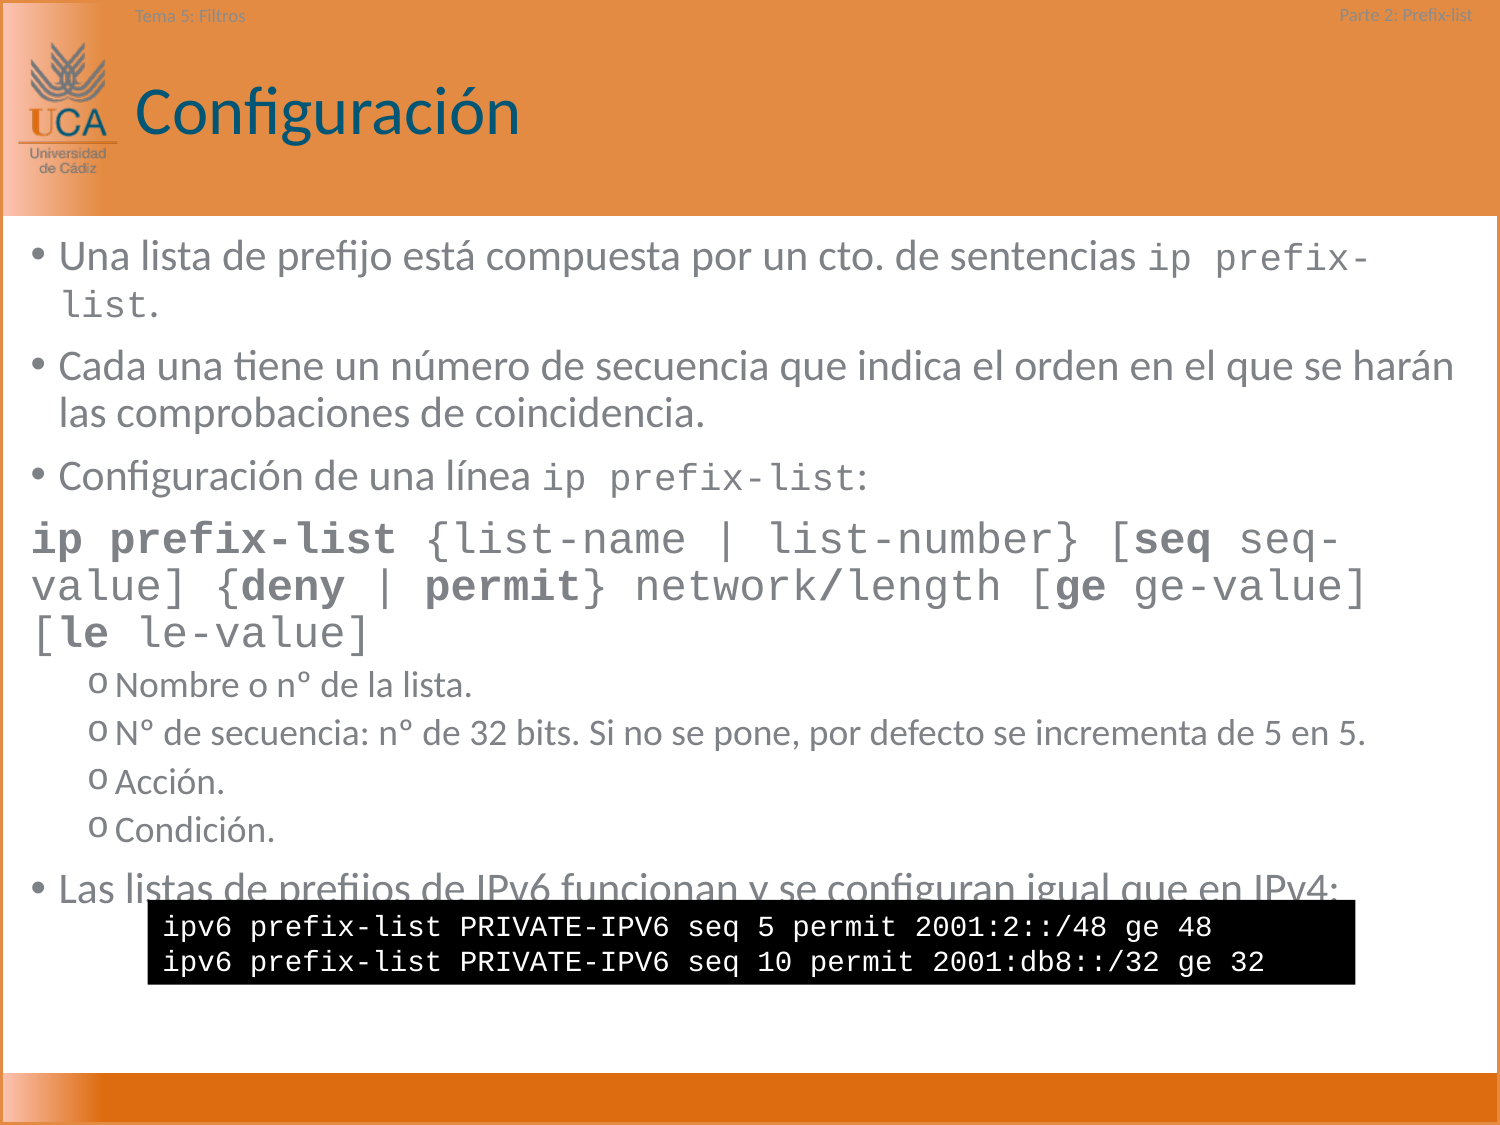

# Configuración
Una lista de prefijo está compuesta por un cto. de sentencias ip prefix-list.
Cada una tiene un número de secuencia que indica el orden en el que se harán las comprobaciones de coincidencia.
Configuración de una línea ip prefix-list:
ip prefix-list {list-name | list-number} [seq seq-value] {deny | permit} network/length [ge ge-value] [le le-value]
Nombre o nº de la lista.
Nº de secuencia: nº de 32 bits. Si no se pone, por defecto se incrementa de 5 en 5.
Acción.
Condición.
Las listas de prefijos de IPv6 funcionan y se configuran igual que en IPv4:

ipv6 prefix-list PRIVATE-IPV6 seq 5 permit 2001:2::/48 ge 48
ipv6 prefix-list PRIVATE-IPV6 seq 10 permit 2001:db8::/32 ge 32